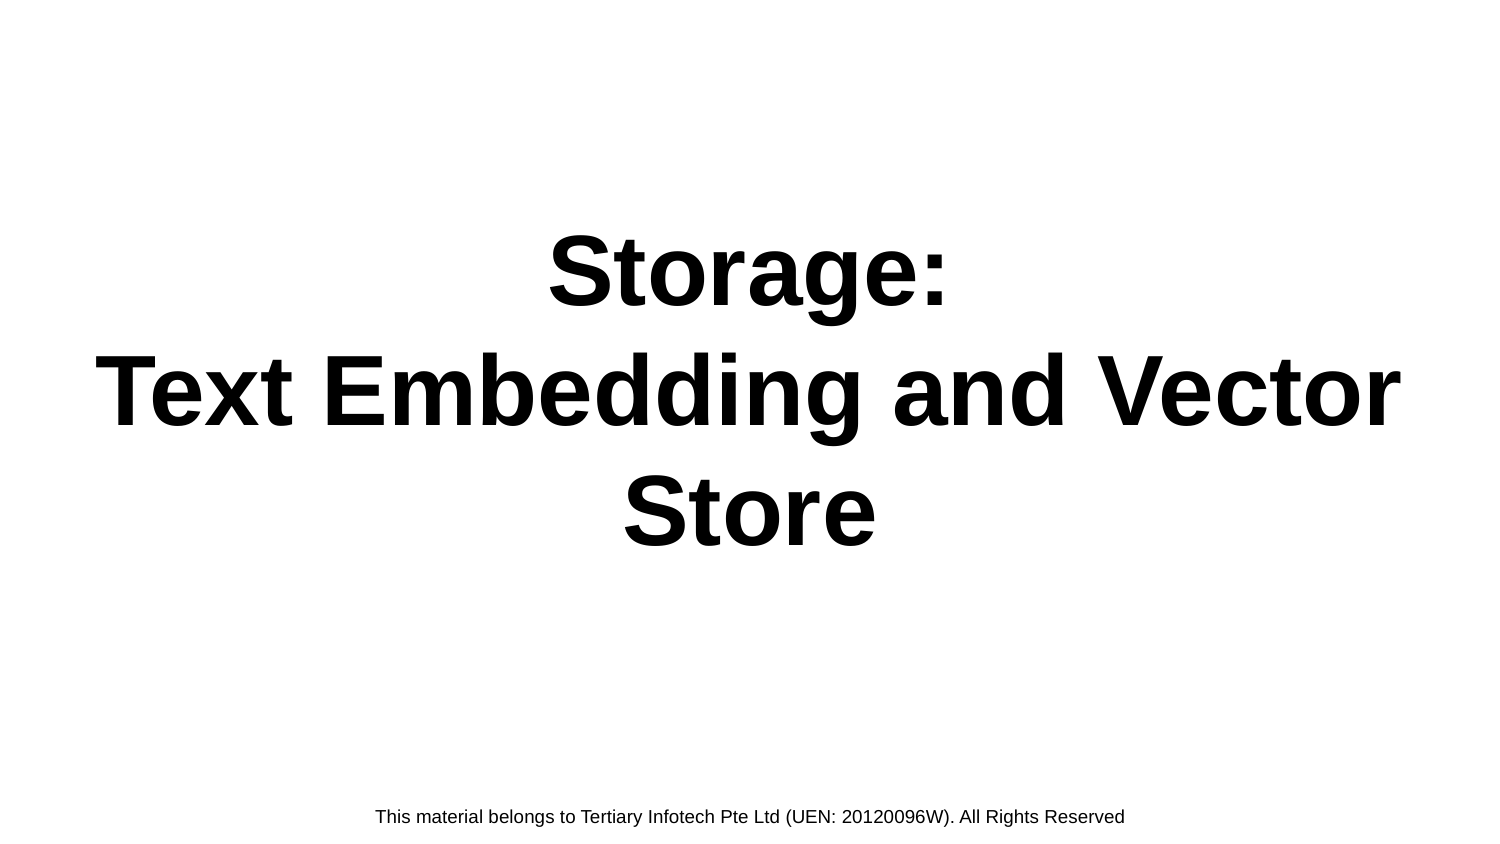

# Storage:
Text Embedding and Vector Store